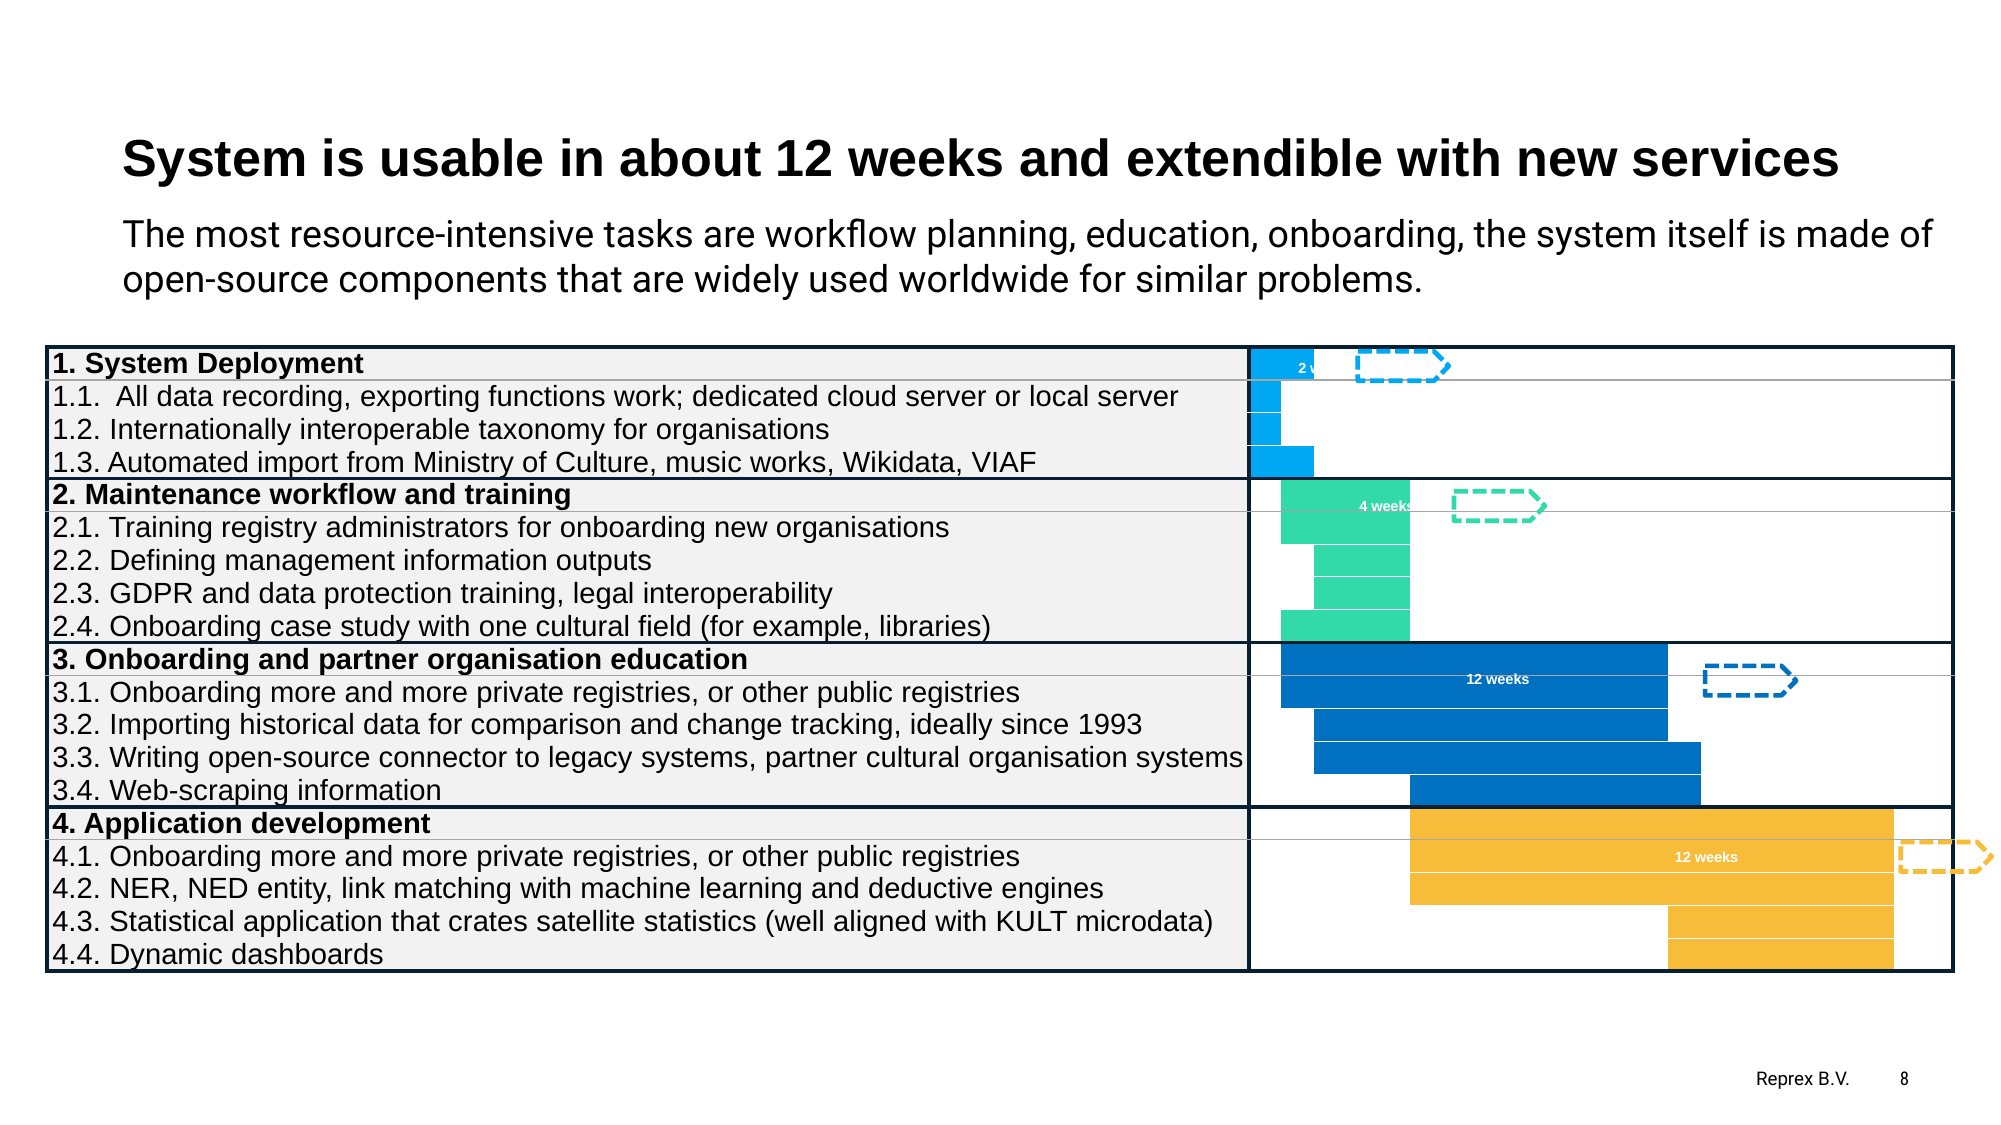

# System is usable in about 12 weeks and extendible with new services
The most resource-intensive tasks are workflow planning, education, onboarding, the system itself is made of open-source components that are widely used worldwide for similar problems.
| 1. System Deployment |  |  |  |  |  |  |  |  |  |  |  |  |  |  |  |  |  |  |  |  |  |
| --- | --- | --- | --- | --- | --- | --- | --- | --- | --- | --- | --- | --- | --- | --- | --- | --- | --- | --- | --- | --- | --- |
| 1.1. All data recording, exporting functions work; dedicated cloud server or local server |  |  |  |  |  |  |  |  |  |  |  |  |  |  |  |  |  |  |  |  |  |
| 1.2. Internationally interoperable taxonomy for organisations |  |  |  |  |  |  |  |  |  |  |  |  |  |  |  |  |  |  |  |  |  |
| 1.3. Automated import from Ministry of Culture, music works, Wikidata, VIAF |  |  |  |  |  |  |  |  |  |  |  |  |  |  |  |  |  |  |  |  |  |
| 2. Maintenance workflow and training |  |  |  |  |  |  |  |  |  |  |  |  |  |  |  |  |  |  |  |  |  |
| 2.1. Training registry administrators for onboarding new organisations |  |  |  |  |  |  |  |  |  |  |  |  |  |  |  |  |  |  |  |  |  |
| 2.2. Defining management information outputs |  |  |  |  |  |  |  |  |  |  |  |  |  |  |  |  |  |  |  |  |  |
| 2.3. GDPR and data protection training, legal interoperability |  |  |  |  |  |  |  |  |  |  |  |  |  |  |  |  |  |  |  |  |  |
| 2.4. Onboarding case study with one cultural field (for example, libraries) |  |  |  |  |  |  |  |  |  |  |  |  |  |  |  |  |  |  |  |  |  |
| 3. Onboarding and partner organisation education |  |  |  |  |  |  |  |  |  |  |  |  |  |  |  |  |  |  |  |  |  |
| 3.1. Onboarding more and more private registries, or other public registries |  |  |  |  |  |  |  |  |  |  |  |  |  |  |  |  |  |  |  |  |  |
| 3.2. Importing historical data for comparison and change tracking, ideally since 1993 |  |  |  |  |  |  |  |  |  |  |  |  |  |  |  |  |  |  |  |  |  |
| 3.3. Writing open-source connector to legacy systems, partner cultural organisation systems |  |  |  |  |  |  |  |  |  |  |  |  |  |  |  |  |  |  |  |  |  |
| 3.4. Web-scraping information |  |  |  |  |  |  |  |  |  |  |  |  |  |  |  |  |  |  |  |  |  |
| 4. Application development |  |  |  |  |  |  |  |  |  |  |  |  |  |  |  |  |  |  |  |  |  |
| 4.1. Onboarding more and more private registries, or other public registries |  |  |  |  |  |  |  |  |  |  |  |  |  |  |  |  |  |  |  |  |  |
| 4.2. NER, NED entity, link matching with machine learning and deductive engines |  |  |  |  |  |  |  |  |  |  |  |  |  |  |  |  |  |  |  |  |  |
| 4.3. Statistical application that crates satellite statistics (well aligned with KULT microdata) |  |  |  |  |  |  |  |  |  |  |  |  |  |  |  |  |  |  |  |  |  |
| 4.4. Dynamic dashboards |  |  |  |  |  |  |  |  |  |  |  |  |  |  |  |  |  |  |  |  |  |
2 weeks

4 weeks

12 weeks

12 weeks